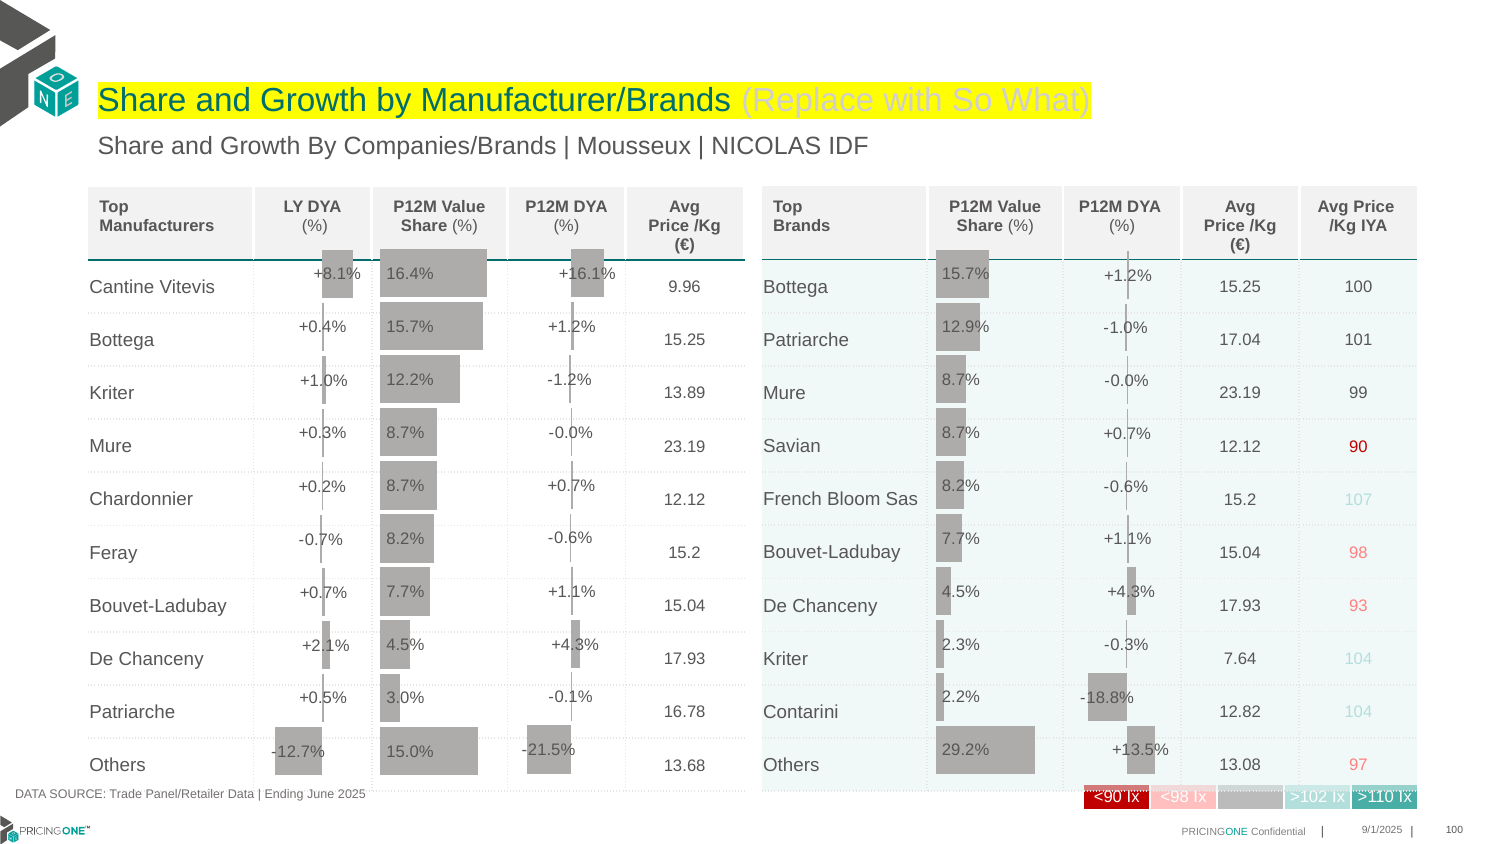

# Share and Growth by Manufacturer/Brands (Replace with So What)

Share and Growth By Companies/Brands | Mousseux | NICOLAS IDF
| Top Brands | P12M Value Share (%) | P12M DYA (%) | Avg Price /Kg (€) | Avg Price /Kg IYA |
| --- | --- | --- | --- | --- |
| Bottega |  |  | 15.25 | 100 |
| Patriarche |  |  | 17.04 | 101 |
| Mure |  |  | 23.19 | 99 |
| Savian |  |  | 12.12 | 90 |
| French Bloom Sas |  |  | 15.2 | 107 |
| Bouvet-Ladubay |  |  | 15.04 | 98 |
| De Chanceny |  |  | 17.93 | 93 |
| Kriter |  |  | 7.64 | 104 |
| Contarini |  |  | 12.82 | 104 |
| Others |  |  | 13.08 | 97 |
| Top Manufacturers | LY DYA (%) | P12M Value Share (%) | P12M DYA (%) | Avg Price /Kg (€) |
| --- | --- | --- | --- | --- |
| Cantine Vitevis |  |  |  | 9.96 |
| Bottega |  |  |  | 15.25 |
| Kriter |  |  |  | 13.89 |
| Mure |  |  |  | 23.19 |
| Chardonnier |  |  |  | 12.12 |
| Feray |  |  |  | 15.2 |
| Bouvet-Ladubay |  |  |  | 15.04 |
| De Chanceny |  |  |  | 17.93 |
| Patriarche |  |  |  | 16.78 |
| Others |  |  |  | 13.68 |

### Chart

| Category | Share DYA P12M |
|---|---|
|  | 0.16091192787237107 |

### Chart

| Category | Value Share P12M |
|---|---|
|  | 0.16392835986806983 |

### Chart

| Category | Share DYA LY |
|---|---|
|  | 0.08134335398694188 |

### Chart

| Category | Value Share |
|---|---|
|  | 0.15680310664843242 |

### Chart

| Category | Share DYA |
|---|---|
|  | 0.011936940496962534 |
DATA SOURCE: Trade Panel/Retailer Data | Ending June 2025
| <90 Ix | <98 Ix |  | >102 Ix | >110 Ix |
| --- | --- | --- | --- | --- |

9/1/2025
100